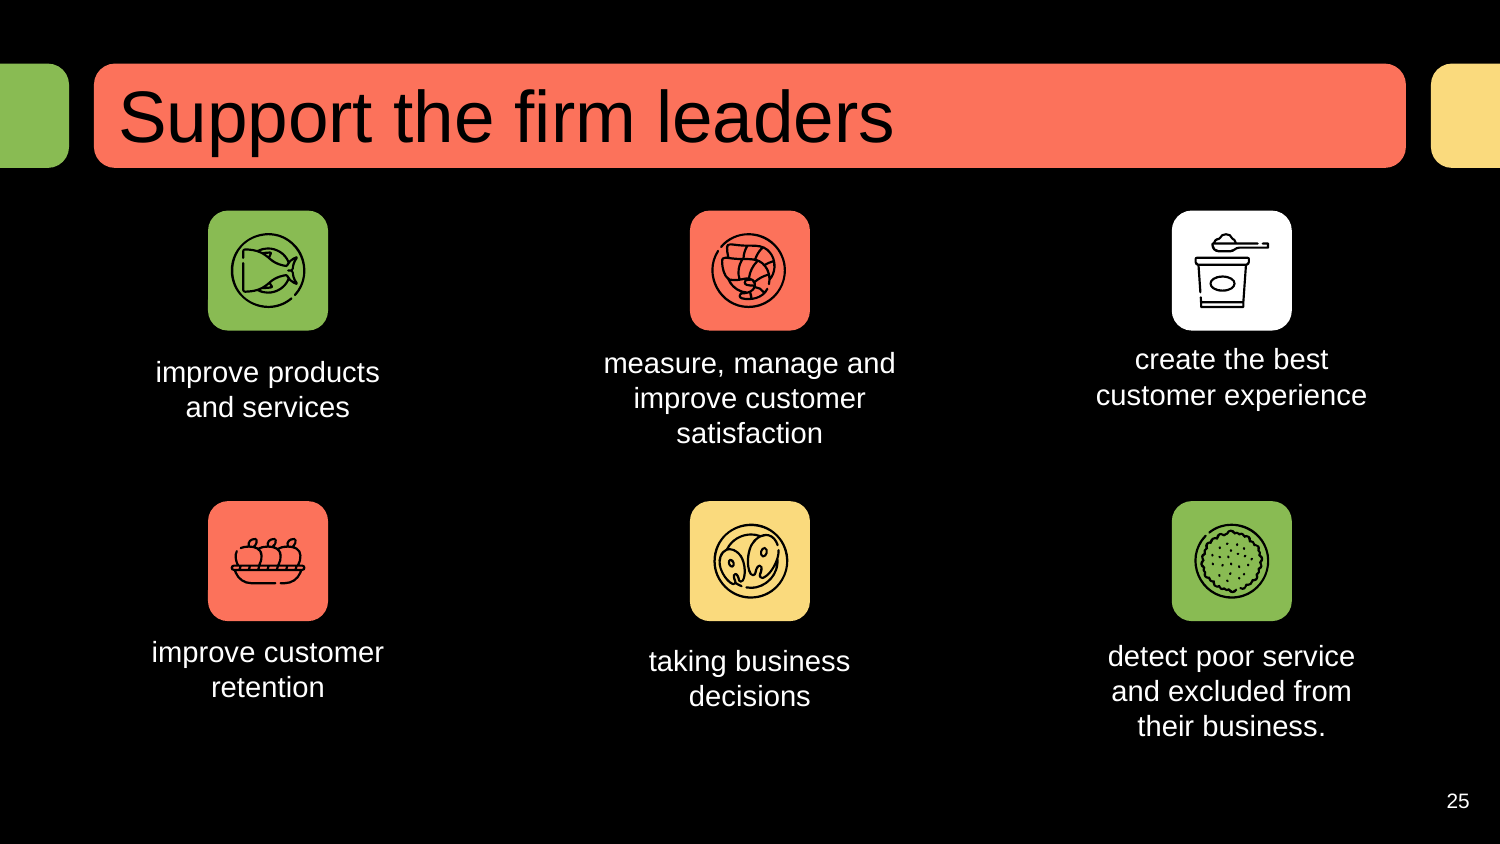

Support the firm leaders

create the best customer experience
measure, manage and improve customer satisfaction
improve products and services

improve customer retention
detect poor service and excluded from their business.
taking business decisions
25